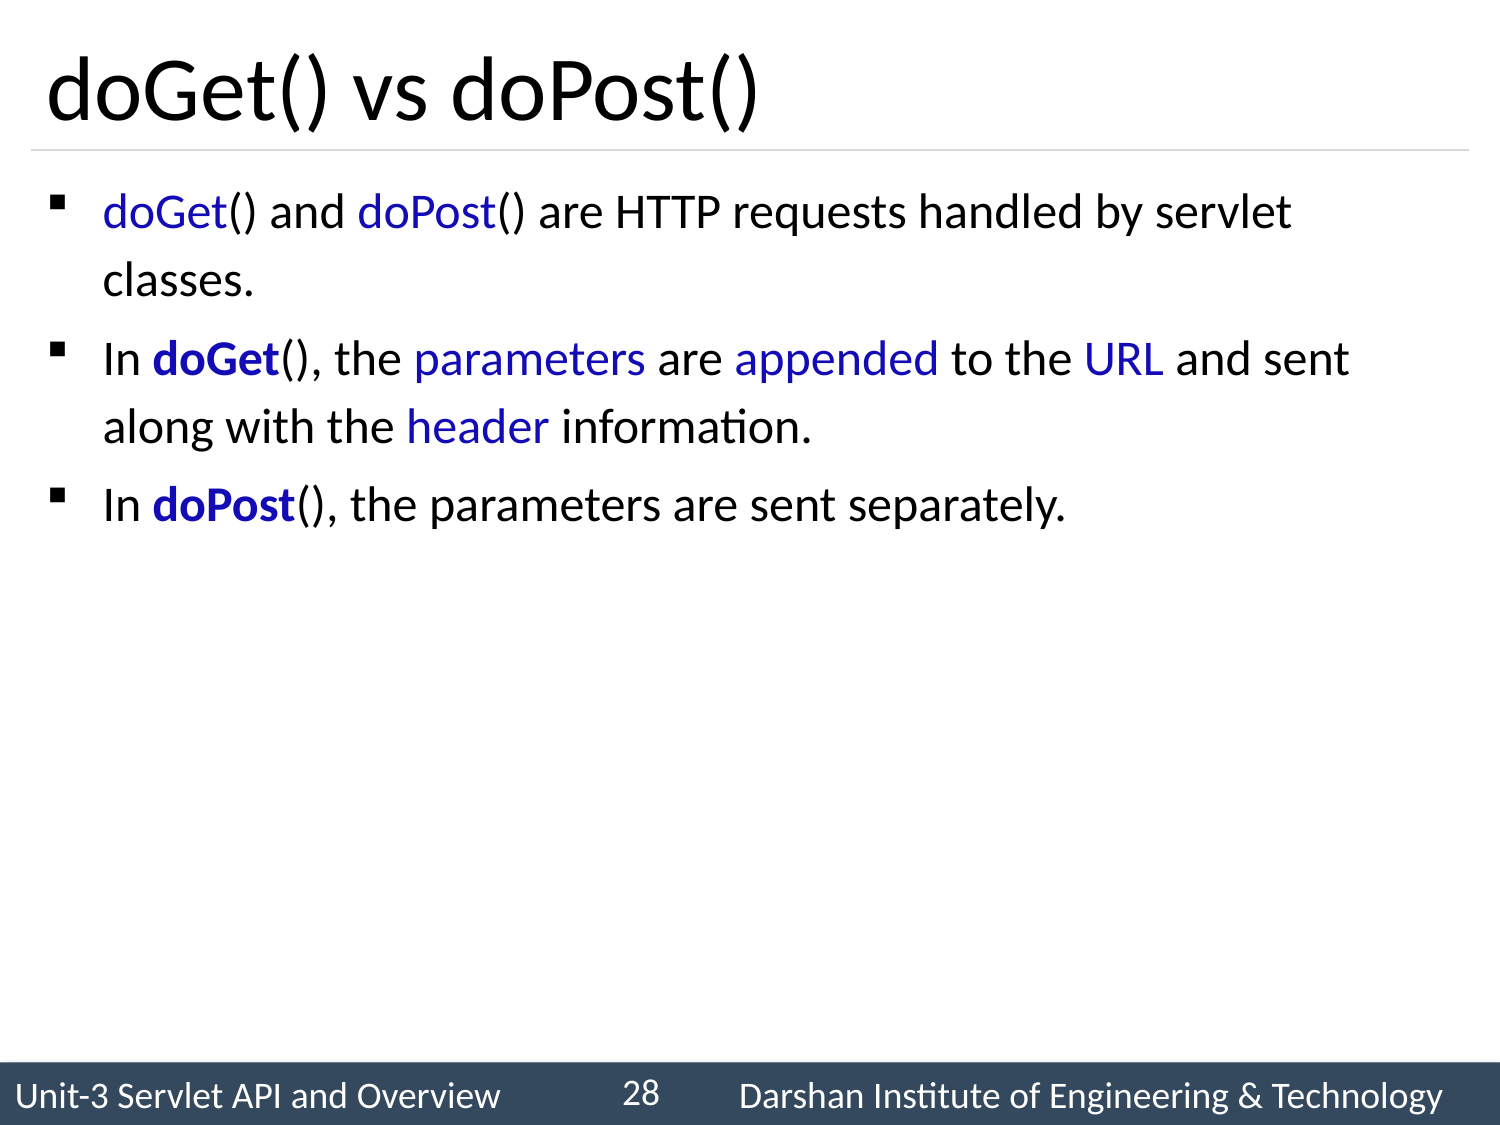

# doGet() vs doPost()
doGet() and doPost() are HTTP requests handled by servlet classes.
In doGet(), the parameters are appended to the URL and sent along with the header information.
In doPost(), the parameters are sent separately.
28